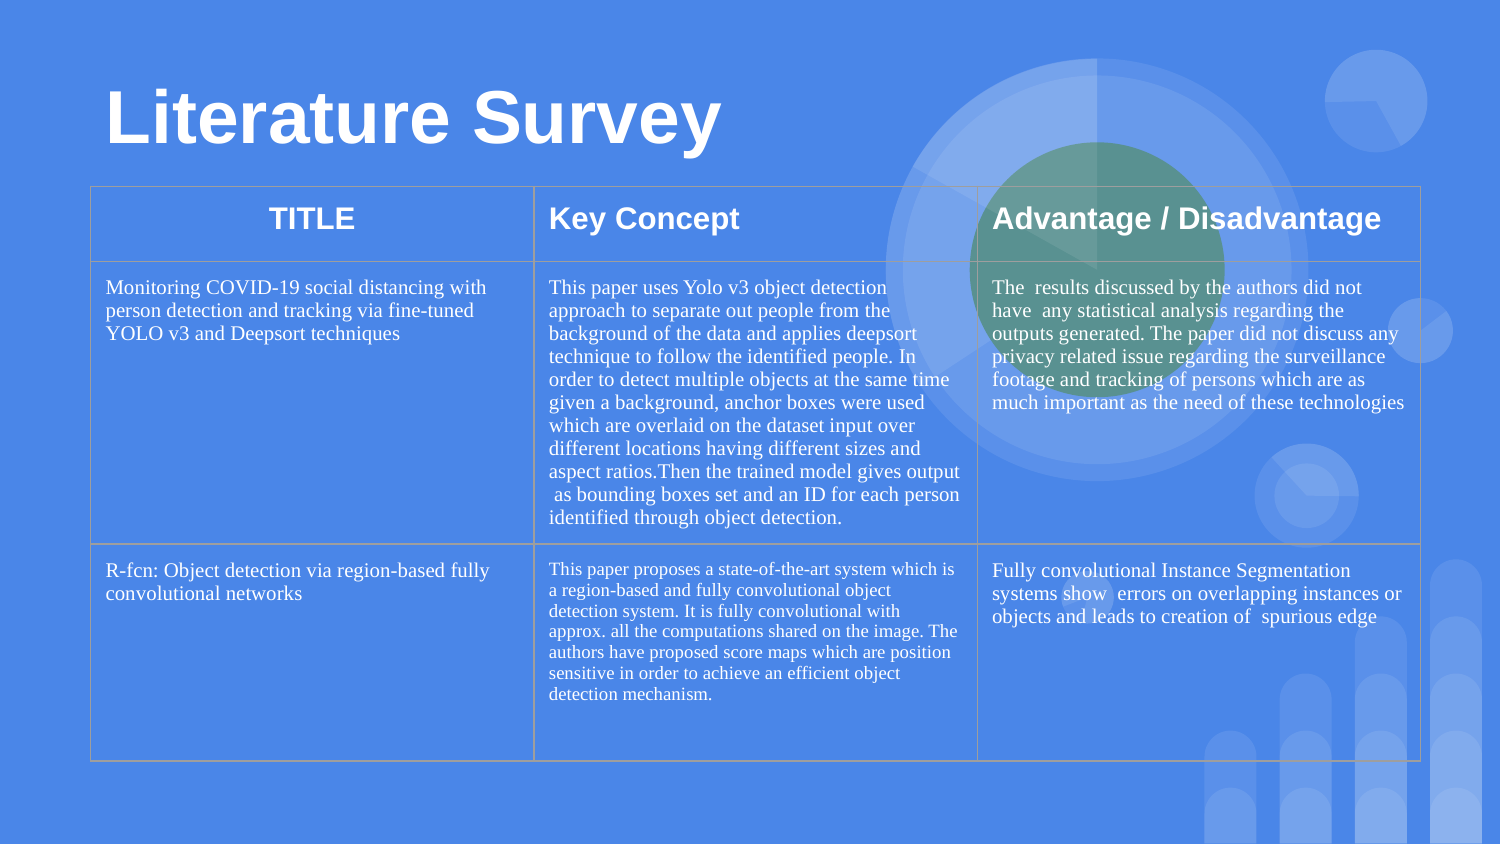

# Literature Survey
| TITLE | Key Concept | Advantage / Disadvantage |
| --- | --- | --- |
| Monitoring COVID-19 social distancing with person detection and tracking via fine-tuned YOLO v3 and Deepsort techniques | This paper uses Yolo v3 object detection approach to separate out people from the background of the data and applies deepsort technique to follow the identified people. In order to detect multiple objects at the same time given a background, anchor boxes were used which are overlaid on the dataset input over different locations having different sizes and aspect ratios.Then the trained model gives output as bounding boxes set and an ID for each person identified through object detection. | The results discussed by the authors did not have any statistical analysis regarding the outputs generated. The paper did not discuss any privacy related issue regarding the surveillance footage and tracking of persons which are as much important as the need of these technologies |
| R-fcn: Object detection via region-based fully convolutional networks | This paper proposes a state-of-the-art system which is a region-based and fully convolutional object detection system. It is fully convolutional with approx. all the computations shared on the image. The authors have proposed score maps which are position sensitive in order to achieve an efficient object detection mechanism. | Fully convolutional Instance Segmentation systems show errors on overlapping instances or objects and leads to creation of spurious edge |